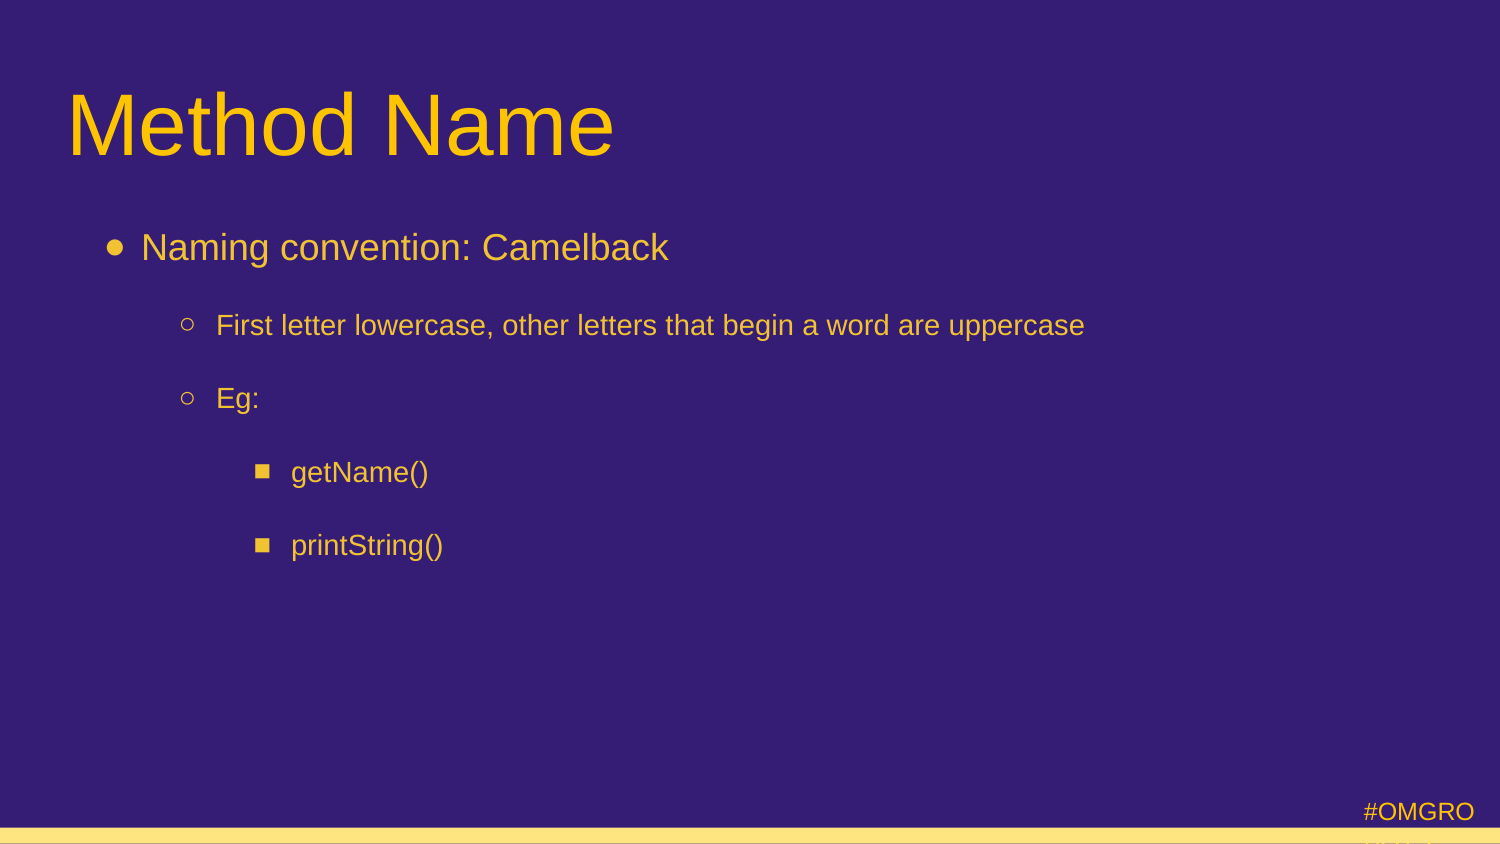

# Method Name
Naming convention: Camelback
First letter lowercase, other letters that begin a word are uppercase
Eg:
getName()
printString()